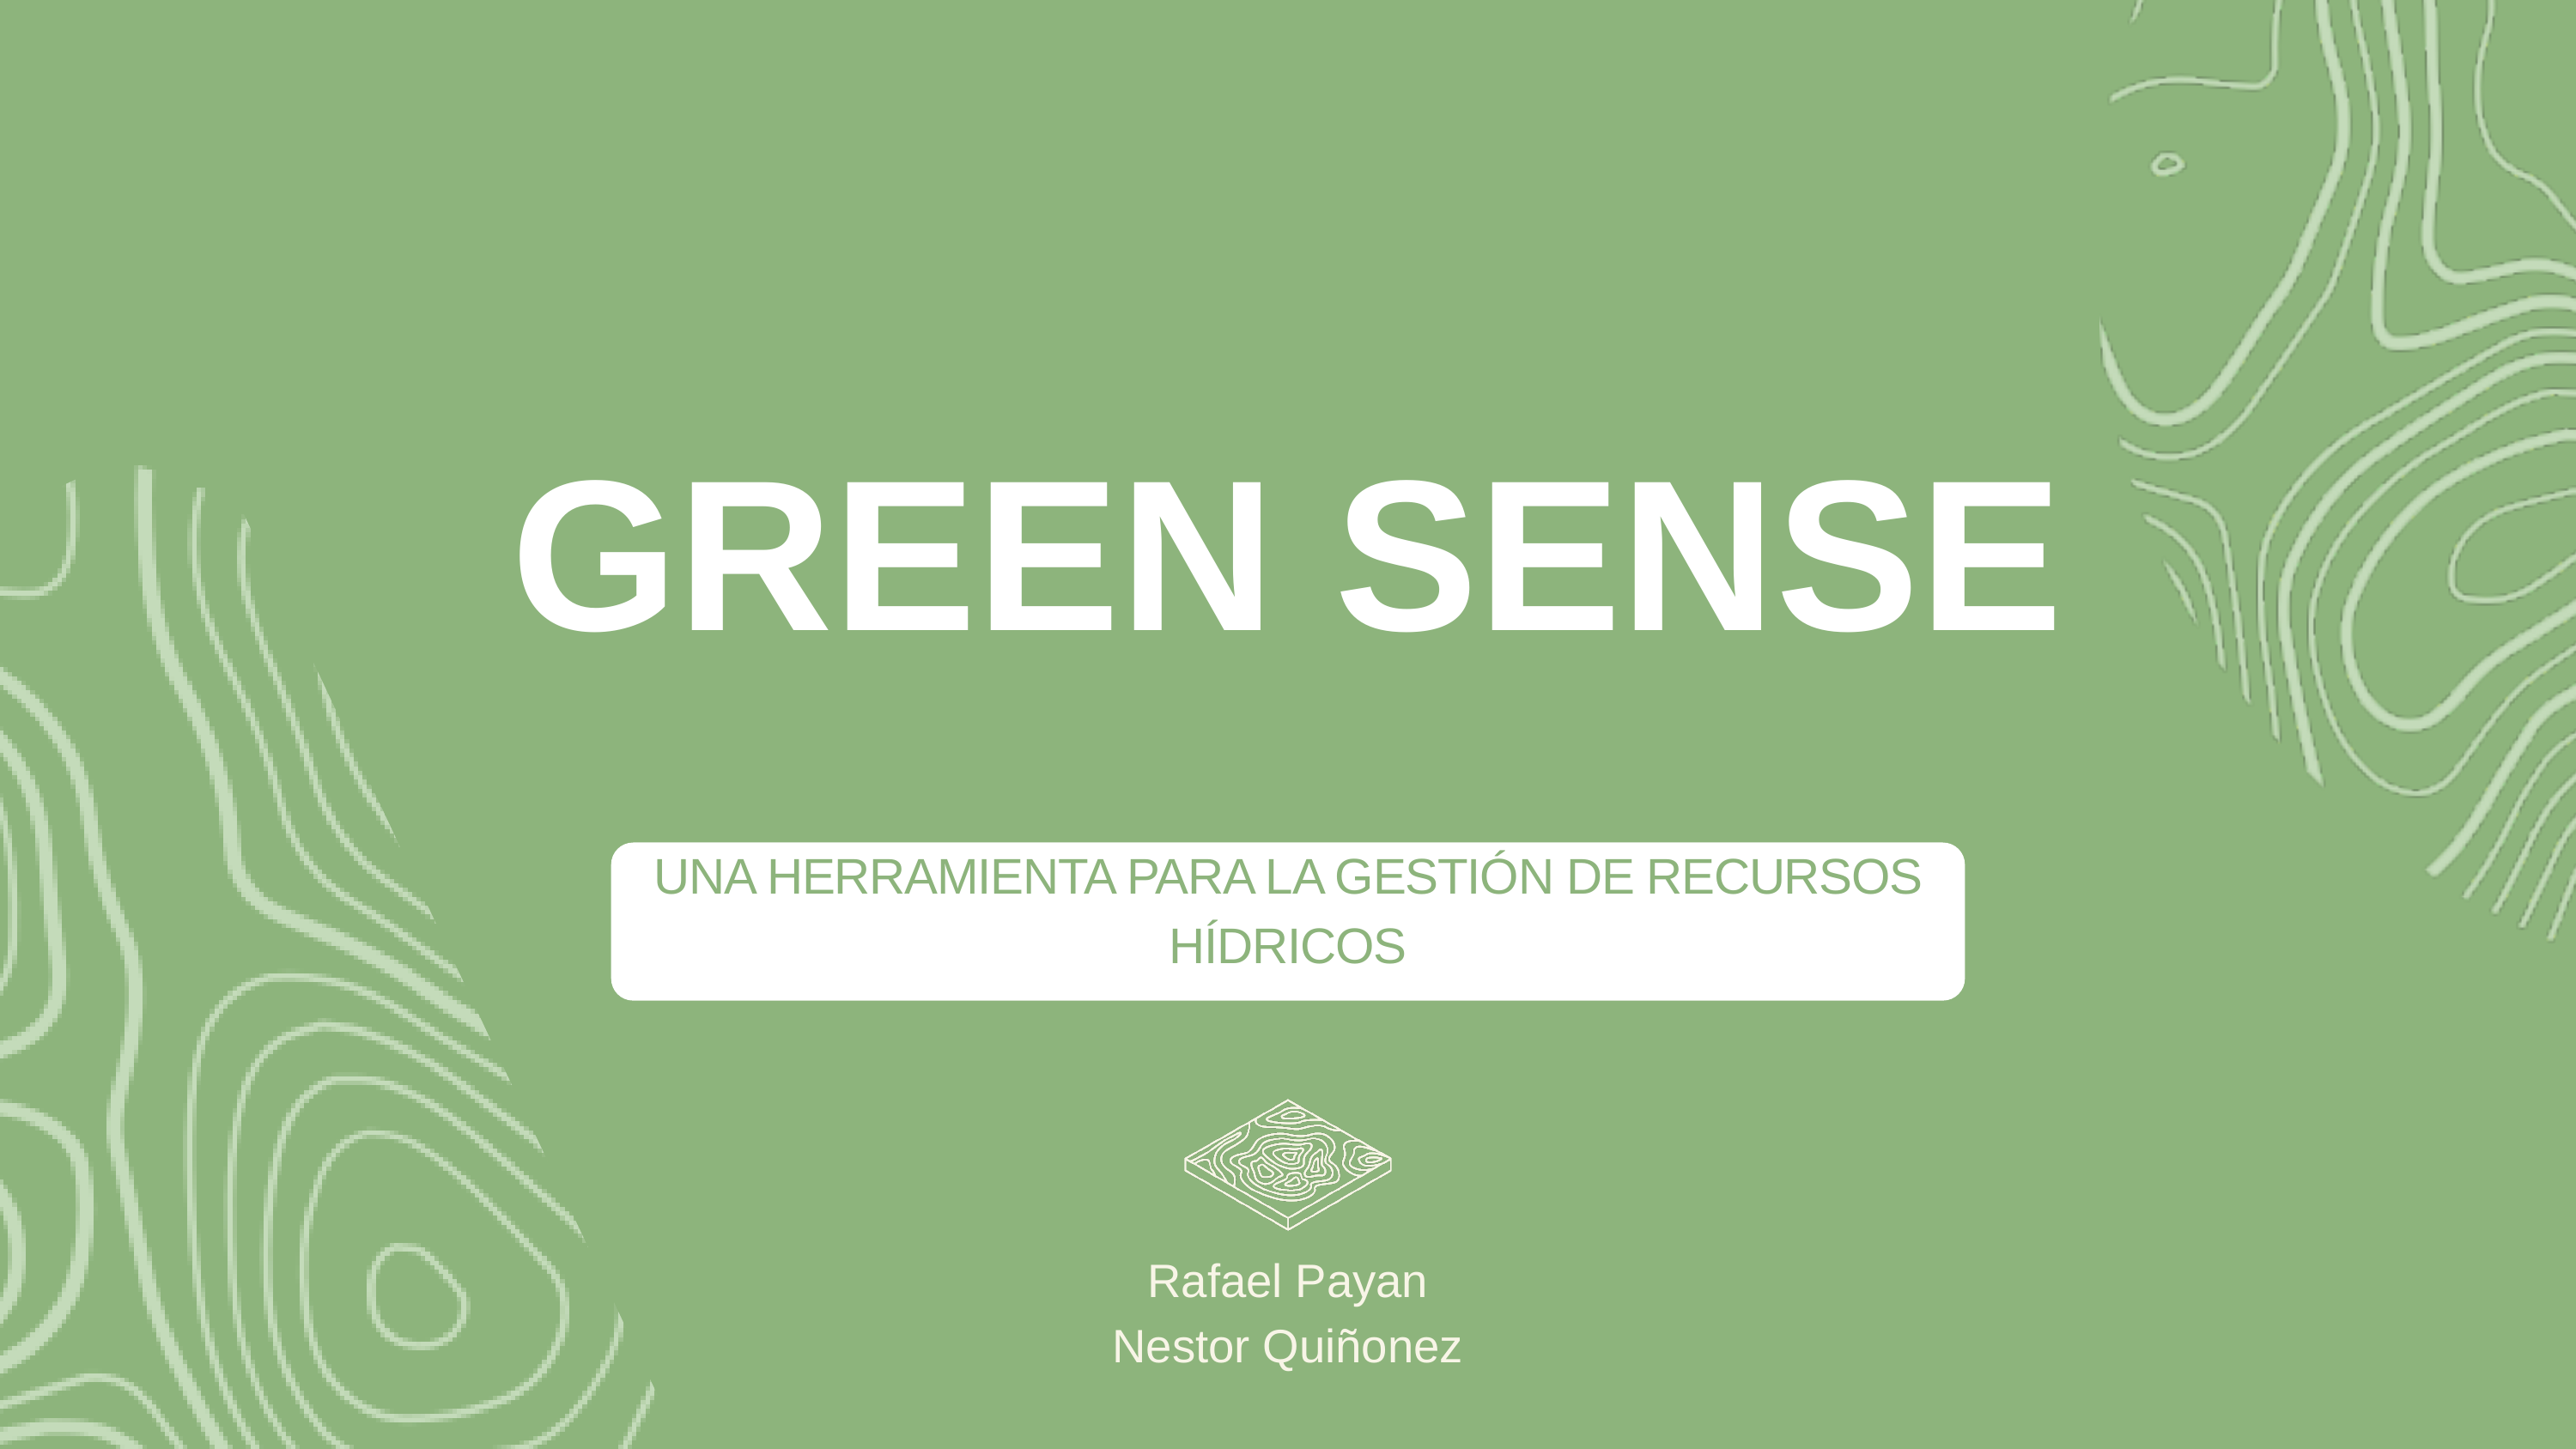

GREEN SENSE

UNA HERRAMIENTA PARA LA GESTIÓN DE RECURSOS HÍDRICOS

Rafael Payan
Nestor Quiñonez